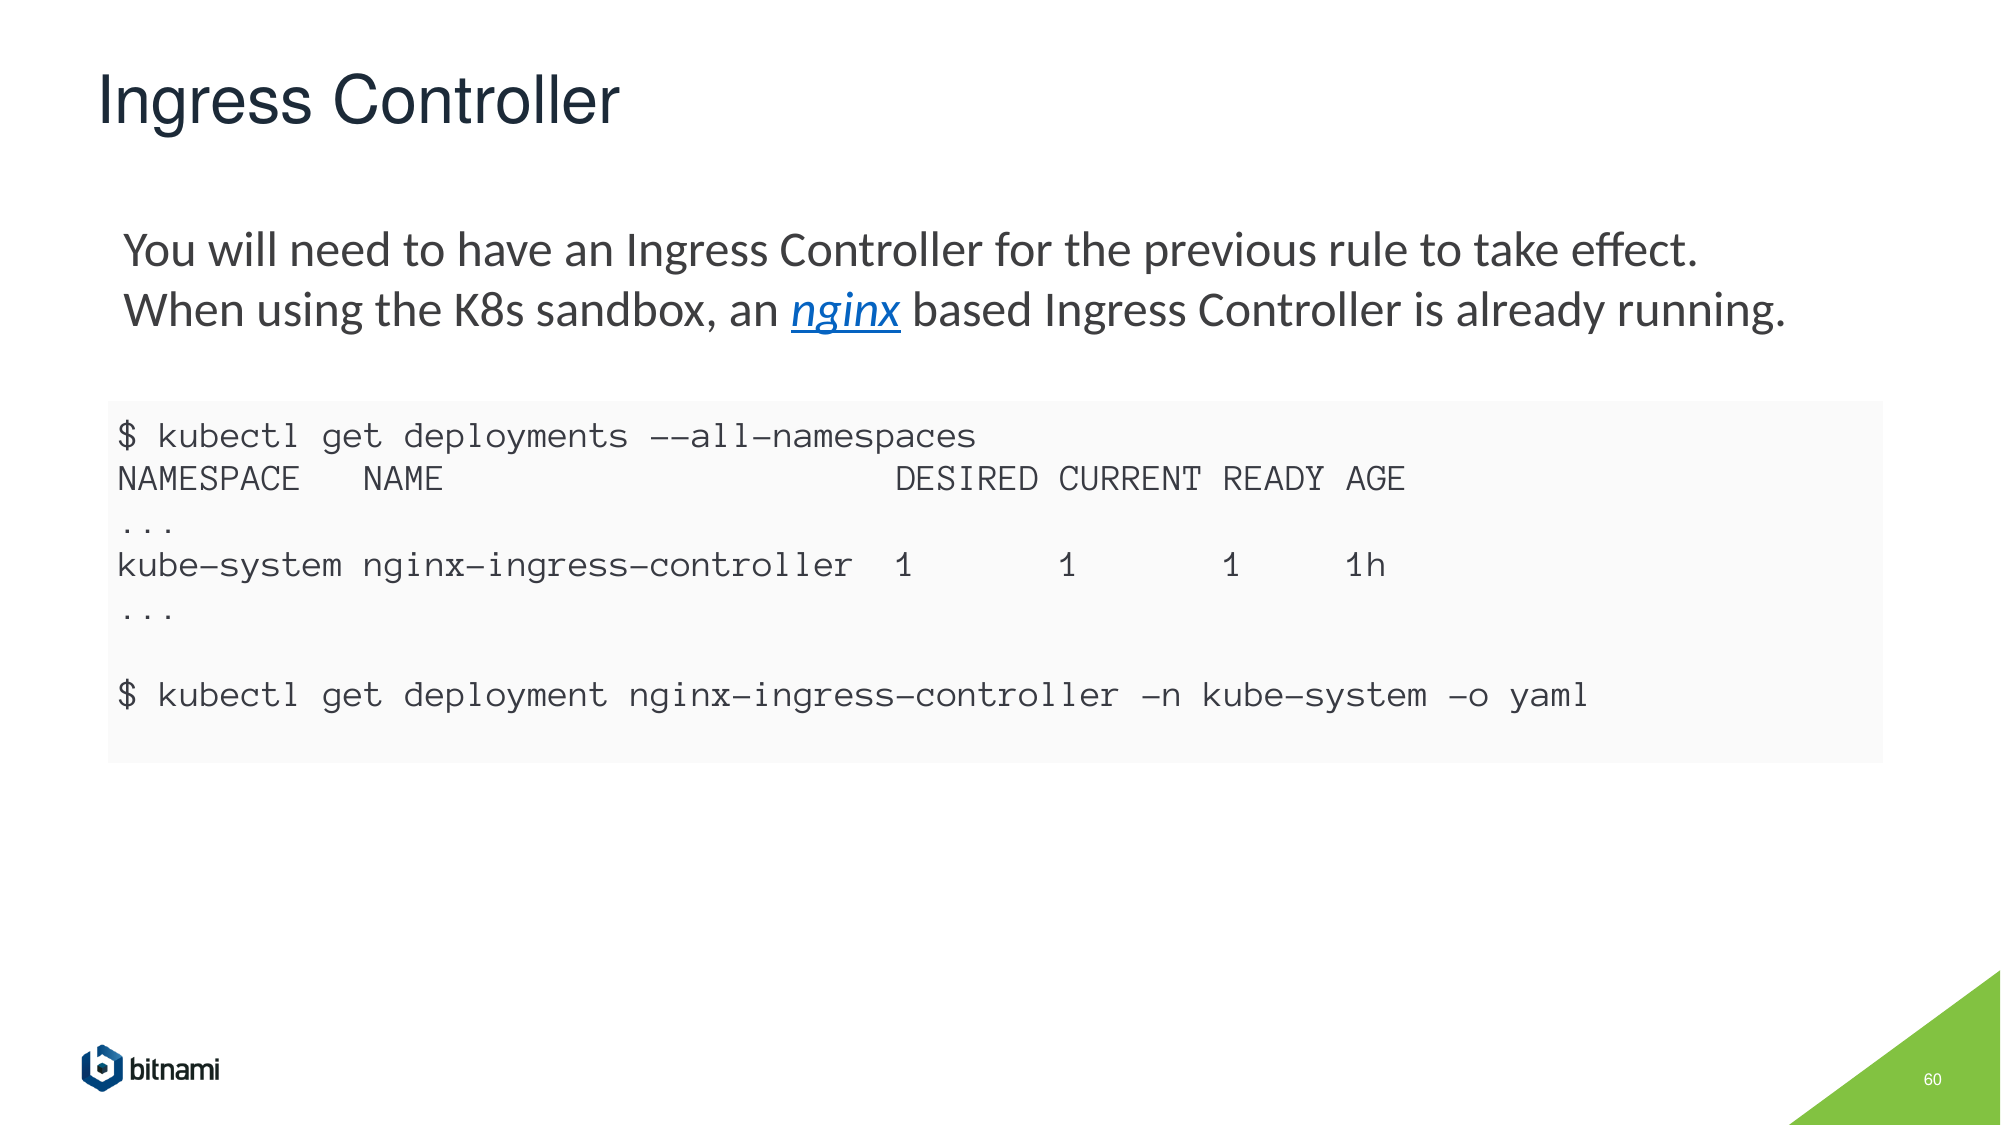

# Ingress Controller
You will need to have an Ingress Controller for the previous rule to take effect. When using the K8s sandbox, an nginx based Ingress Controller is already running.
| $ kubectl get deployments --all-namespaces NAMESPACE NAME DESIRED CURRENT READY AGE ... kube-system nginx-ingress-controller 1 1 1 1h ... $ kubectl get deployment nginx-ingress-controller -n kube-system -o yaml |
| --- |
60